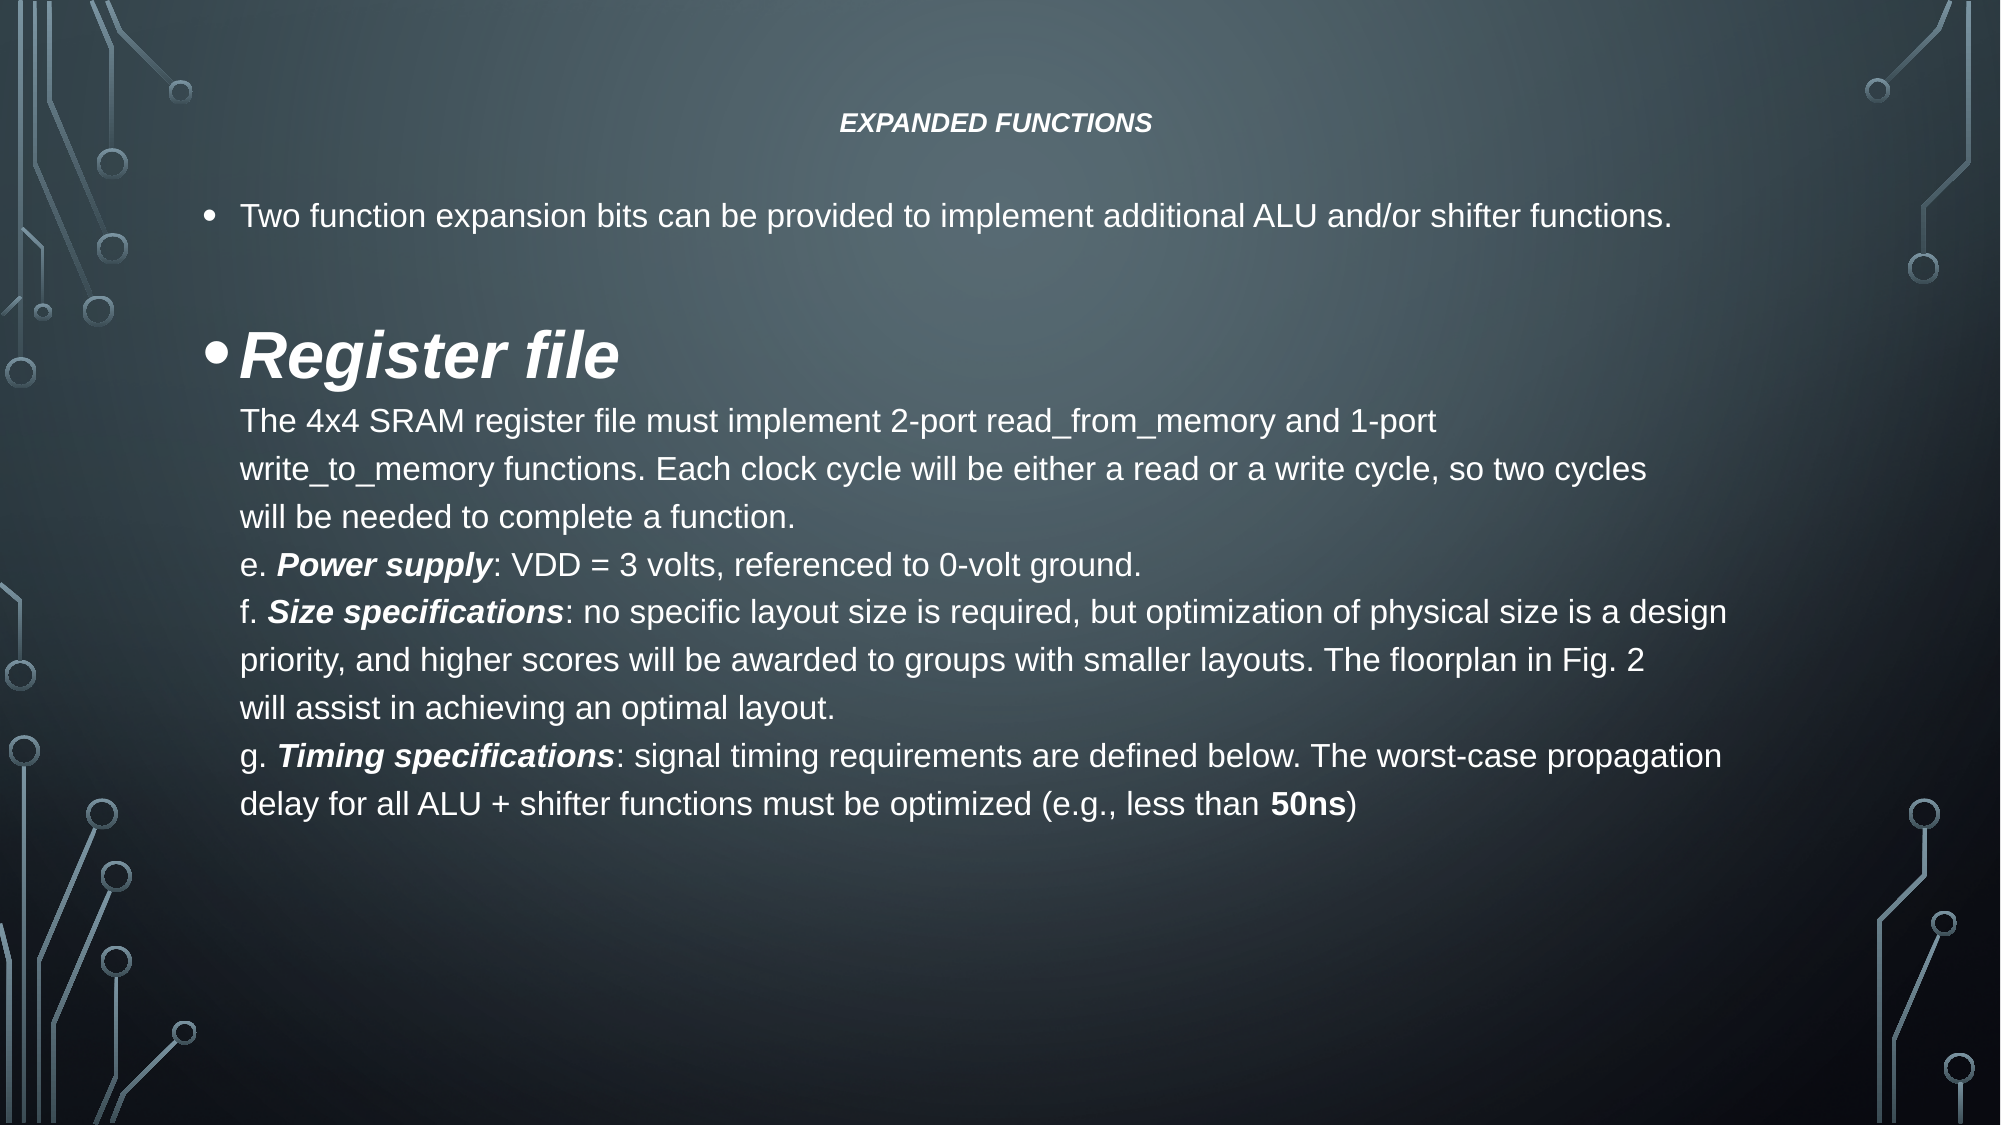

# Expanded functions
Two function expansion bits can be provided to implement additional ALU and/or shifter functions.
Register file
The 4x4 SRAM register file must implement 2-port read_from_memory and 1-port
write_to_memory functions. Each clock cycle will be either a read or a write cycle, so two cycles
will be needed to complete a function.
e. Power supply: VDD = 3 volts, referenced to 0-volt ground.
f. Size specifications: no specific layout size is required, but optimization of physical size is a design
priority, and higher scores will be awarded to groups with smaller layouts. The floorplan in Fig. 2
will assist in achieving an optimal layout.
g. Timing specifications: signal timing requirements are defined below. The worst-case propagation
delay for all ALU + shifter functions must be optimized (e.g., less than 50ns)